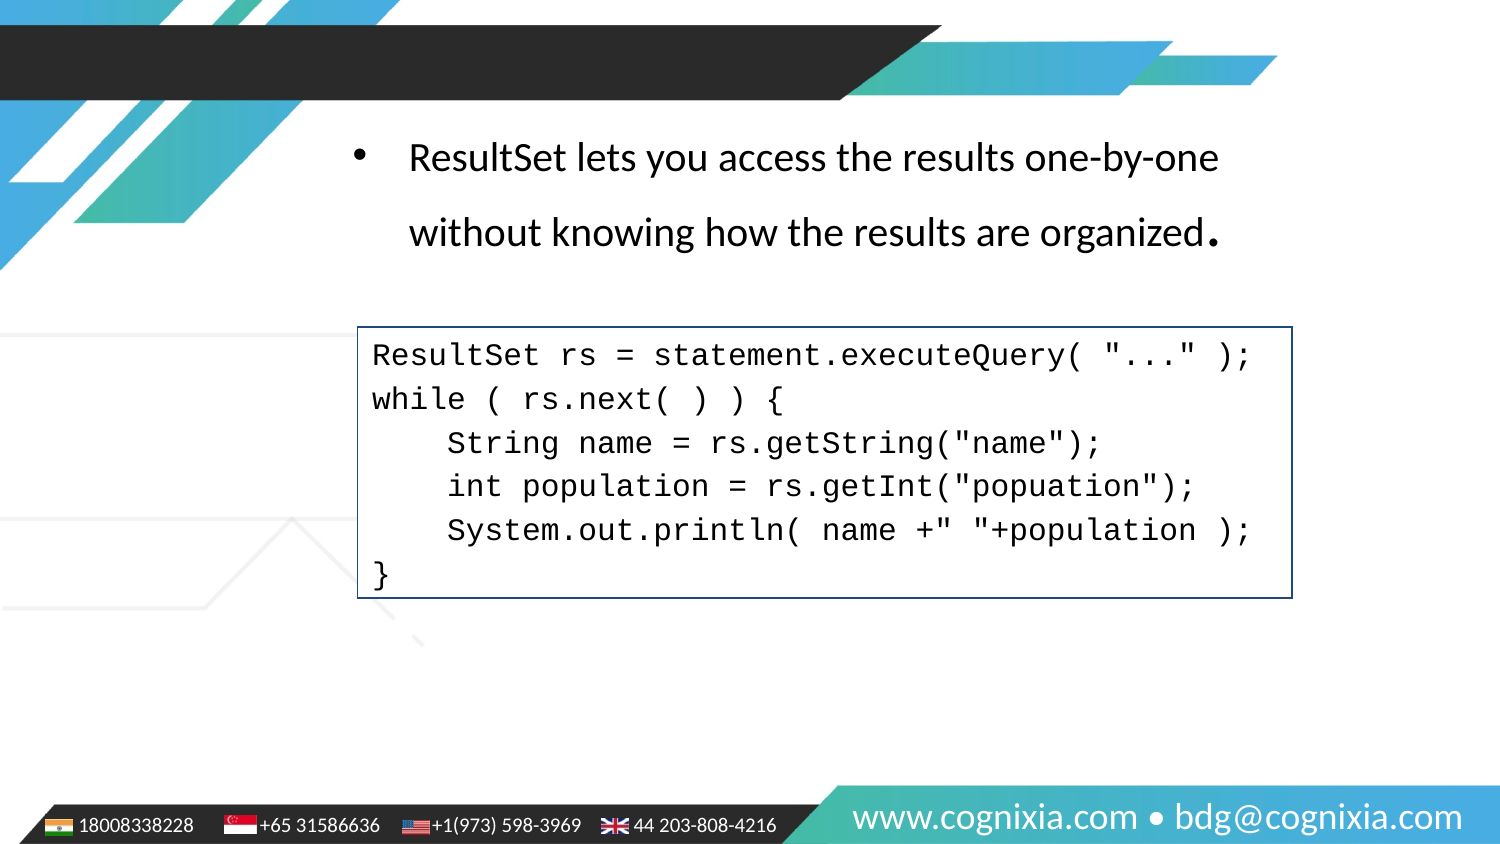

ResultSet lets you access the results one-by-one without knowing how the results are organized.
ResultSet rs = statement.executeQuery( "..." );
while ( rs.next( ) ) {
	String name = rs.getString("name");
	int population = rs.getInt("popuation");
	System.out.println( name +" "+population );
}